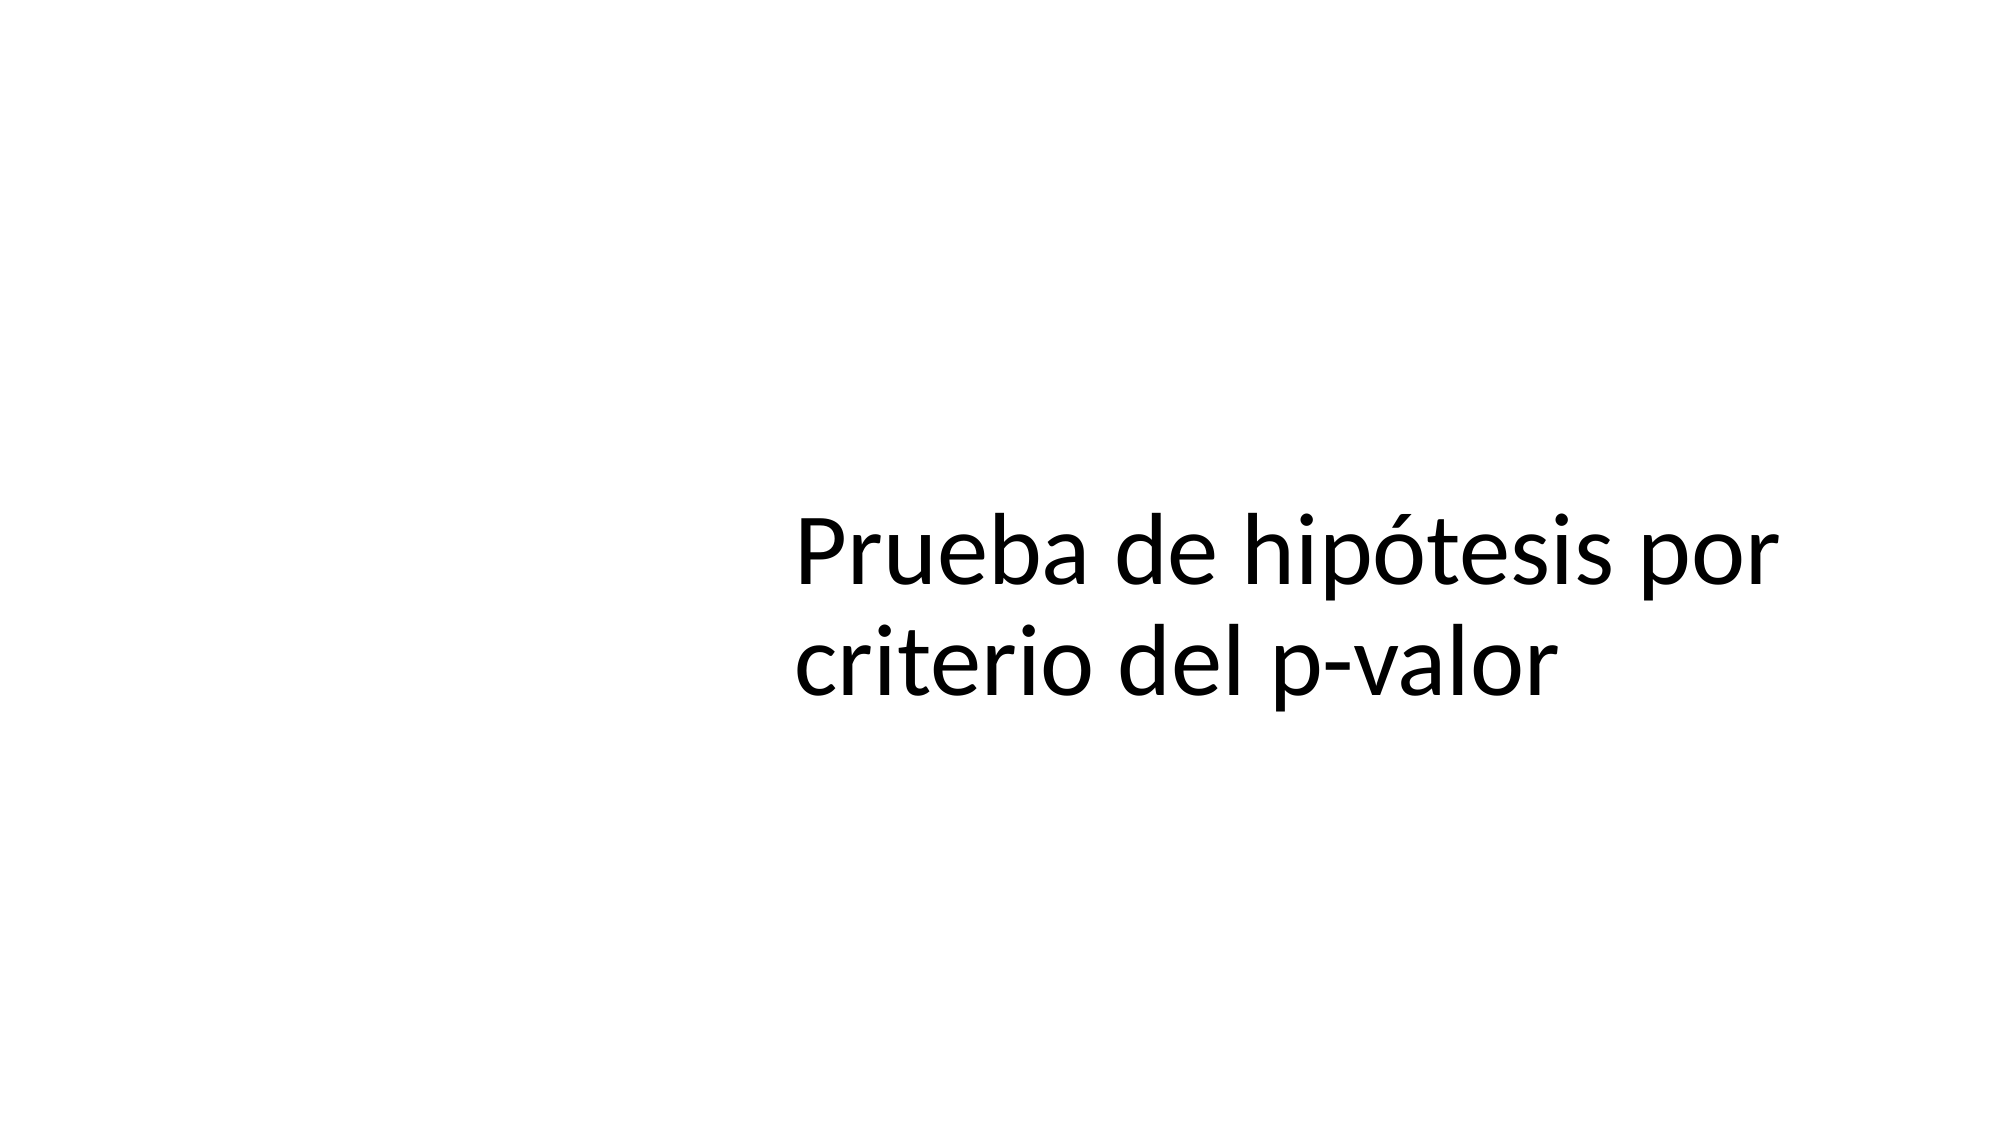

# Prueba de hipótesis por criterio del p-valor